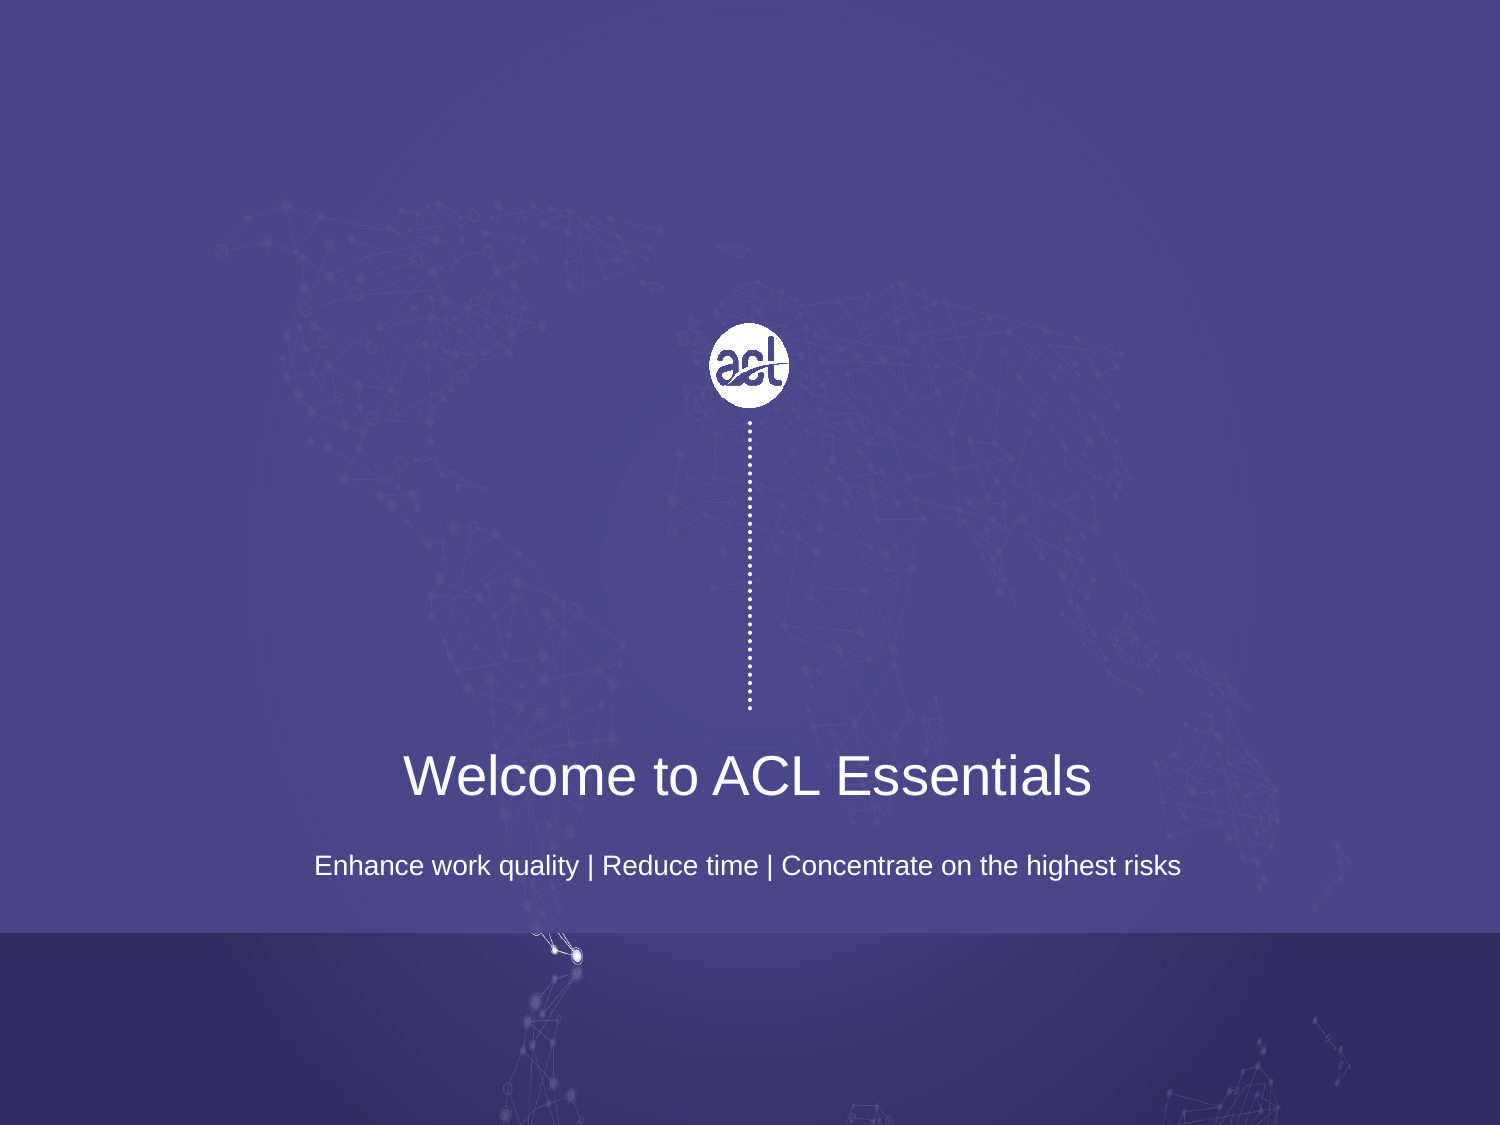

# Welcome to ACL Essentials
Enhance work quality | Reduce time | Concentrate on the highest risks